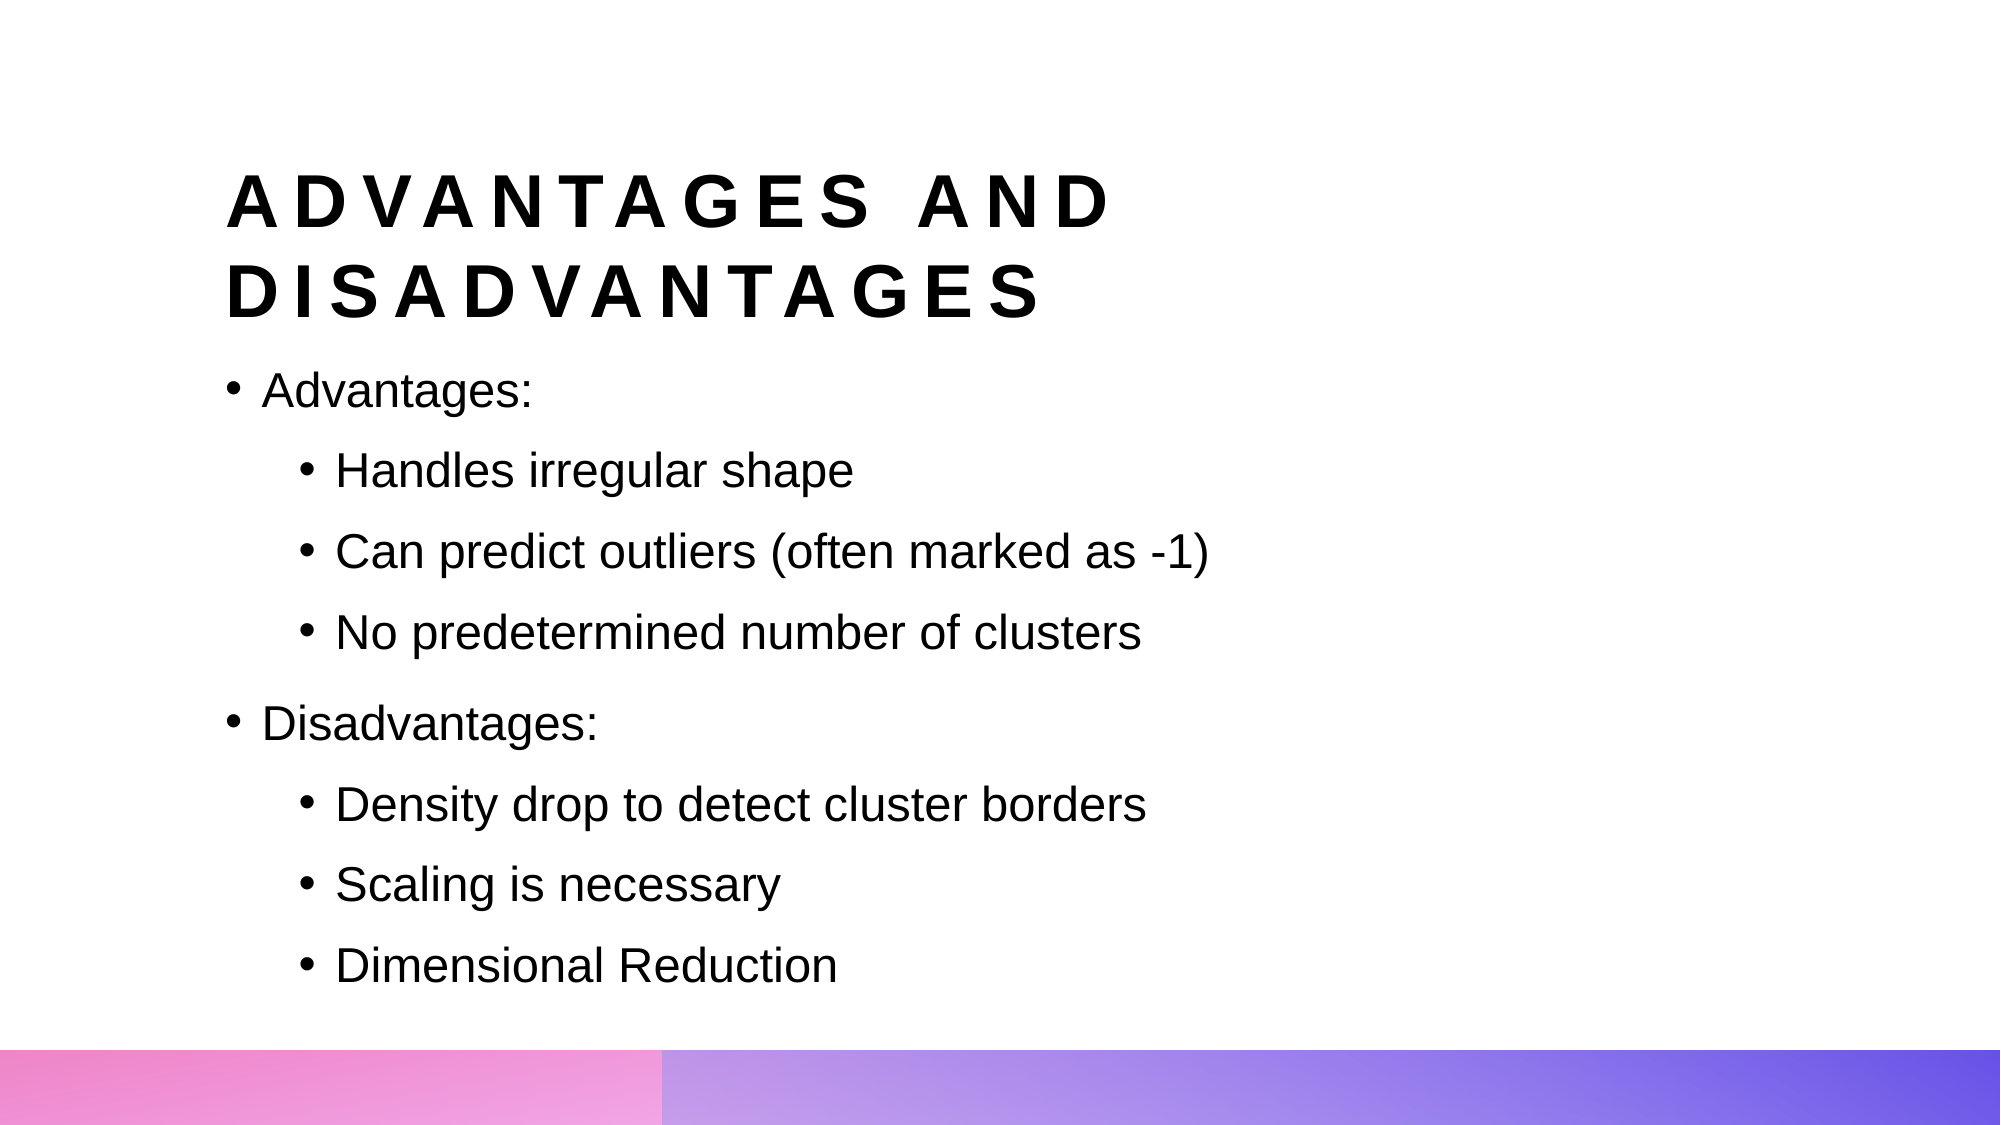

# Advantages and Disadvantages
Advantages:
Handles irregular shape
Can predict outliers (often marked as -1)
No predetermined number of clusters
Disadvantages:
Density drop to detect cluster borders
Scaling is necessary
Dimensional Reduction